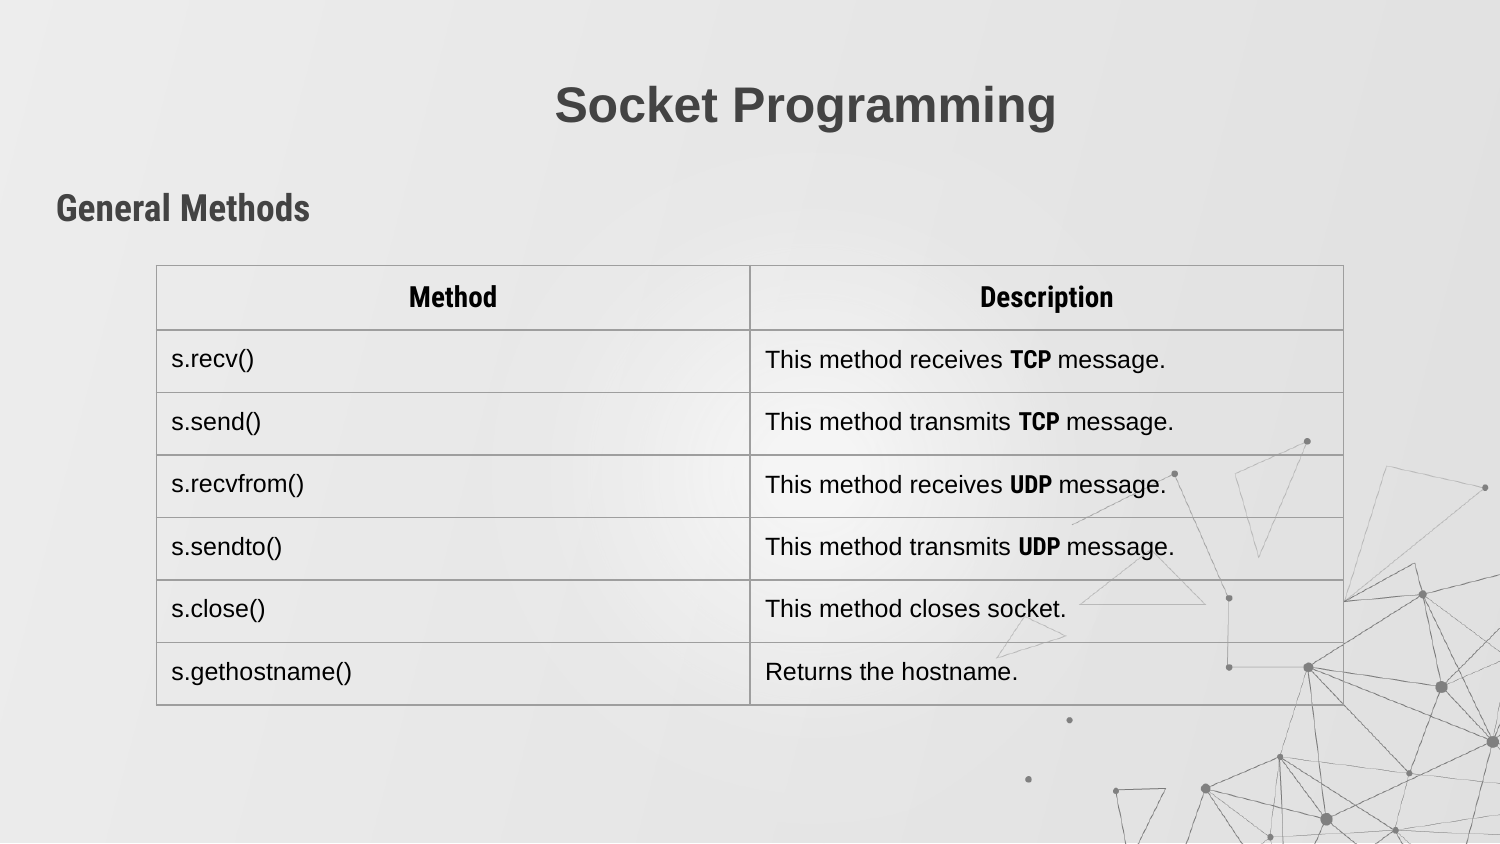

# Socket Programming
General Methods

| Method | Description |
| --- | --- |
| s.recv() | This method receives TCP message. |
| s.send() | This method transmits TCP message. |
| s.recvfrom() | This method receives UDP message. |
| s.sendto() | This method transmits UDP message. |
| s.close() | This method closes socket. |
| s.gethostname() | Returns the hostname. |